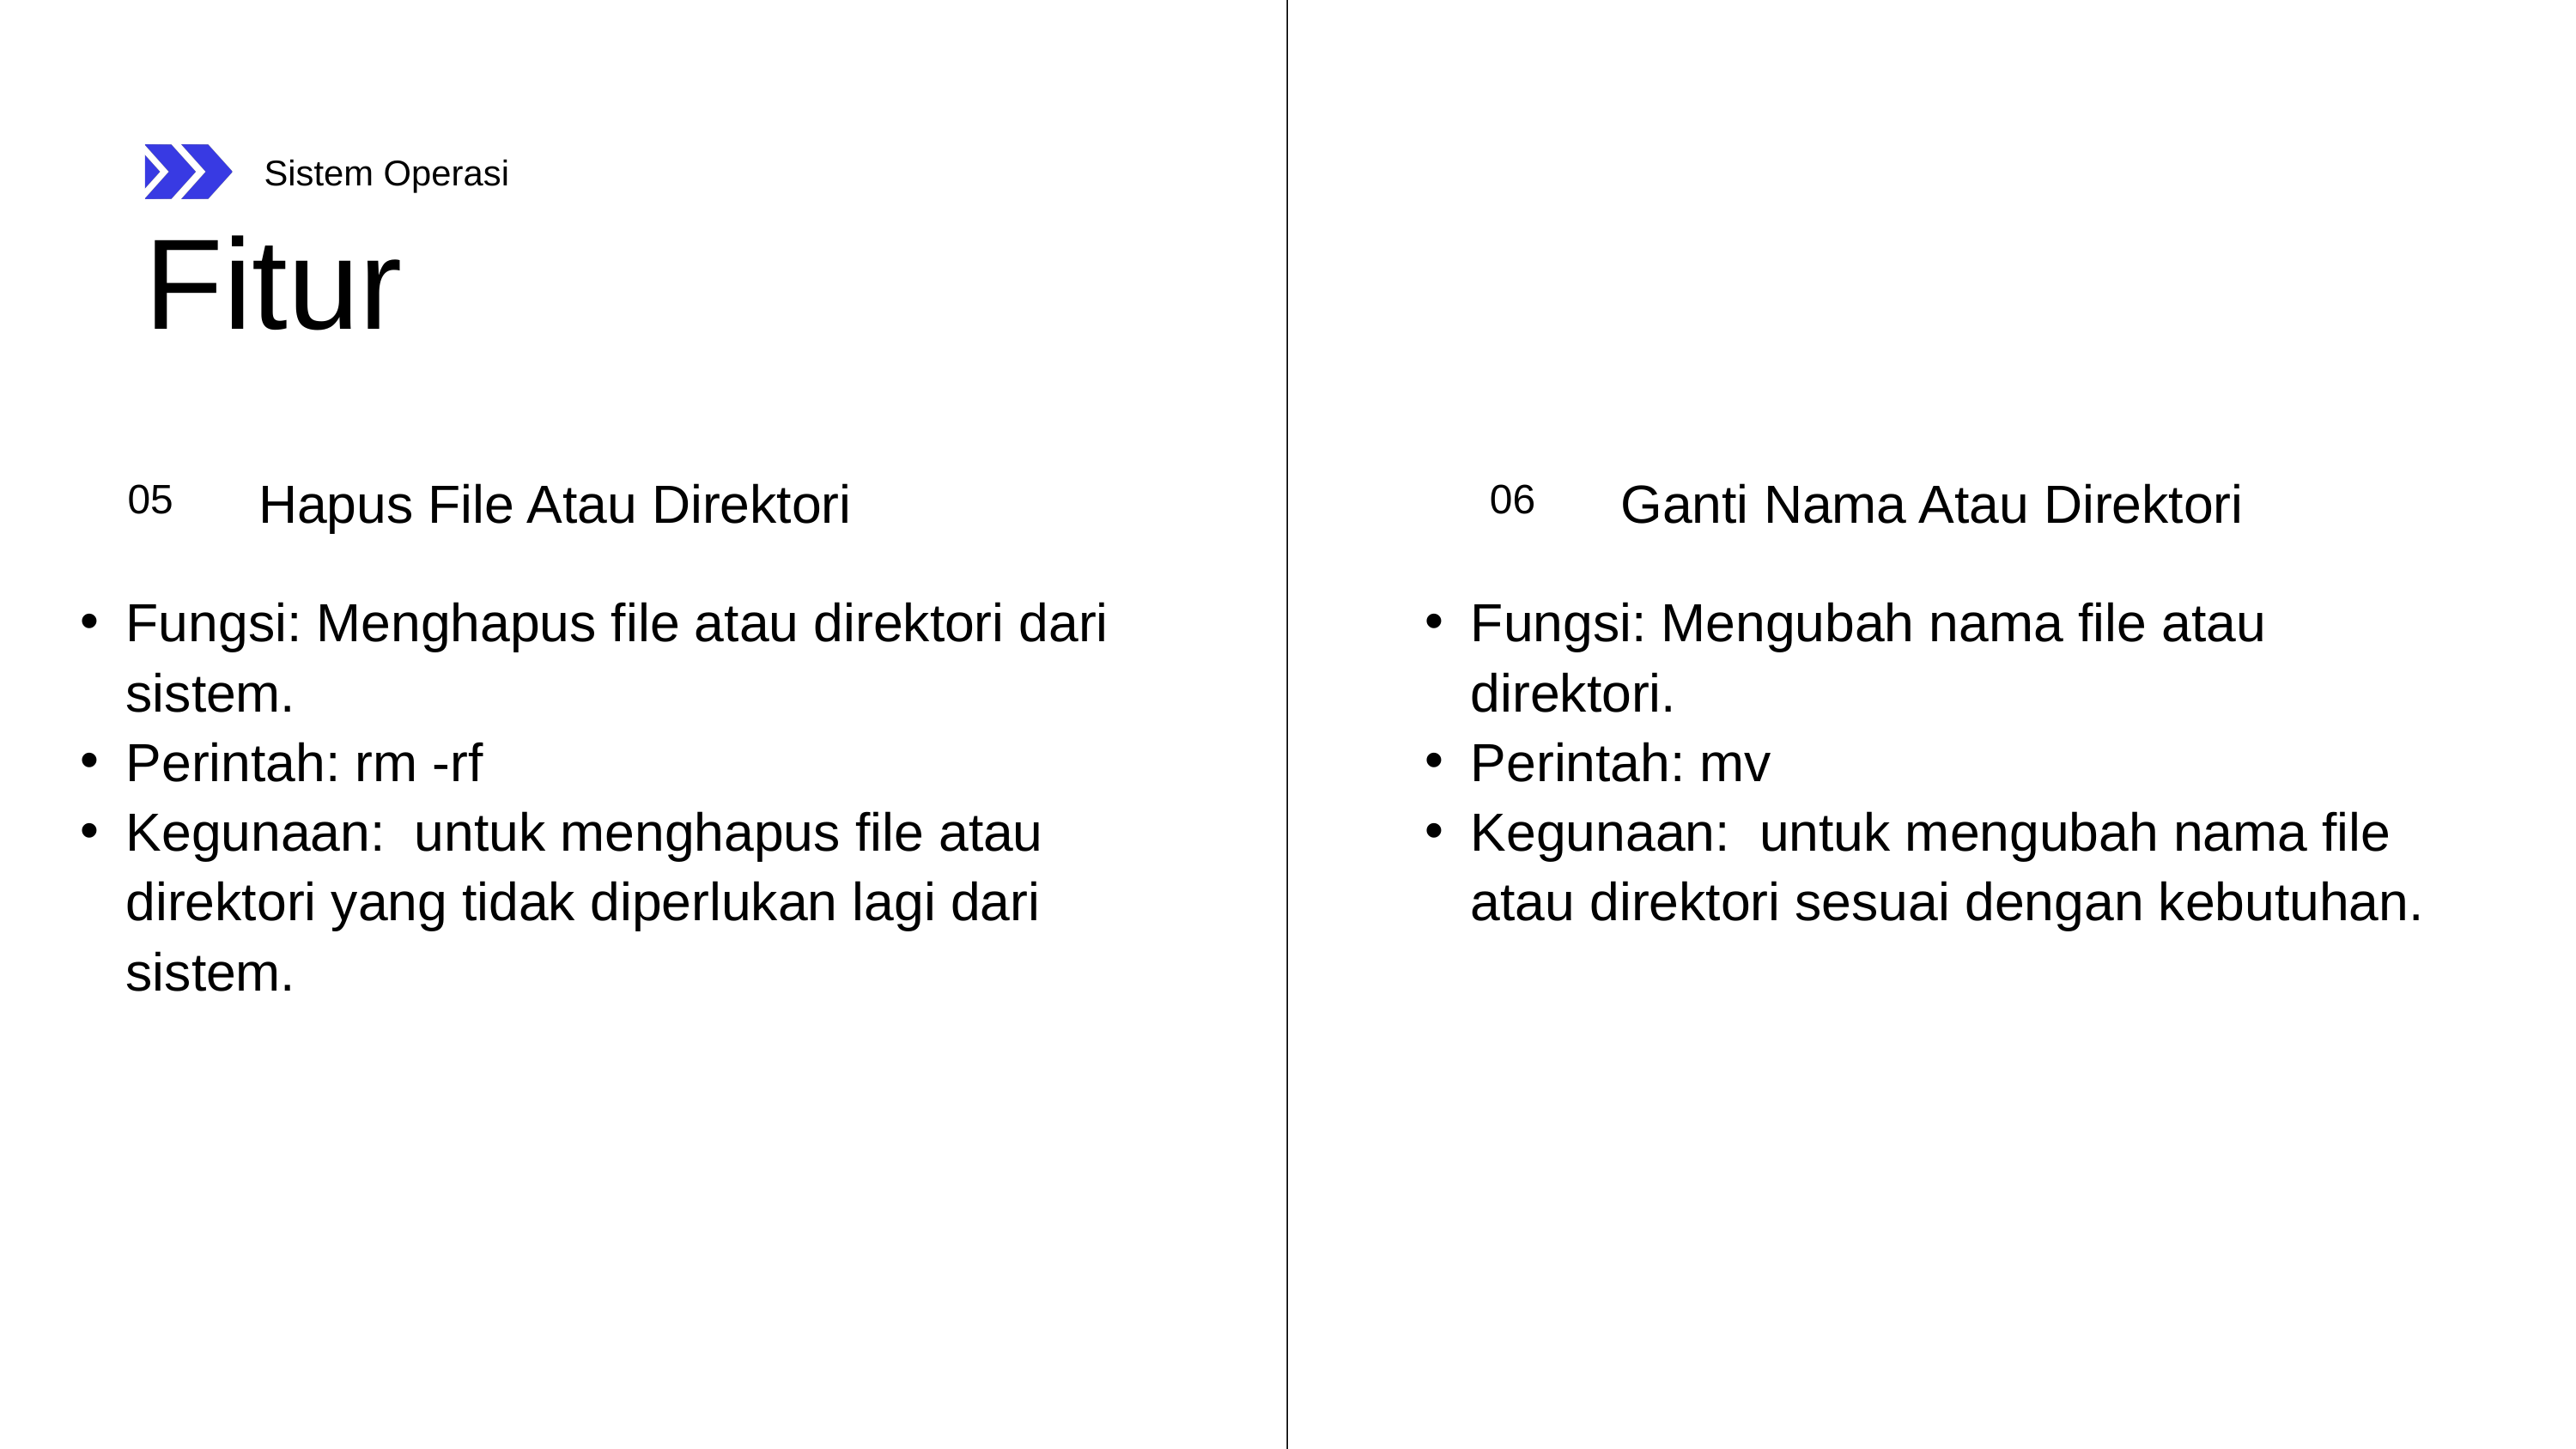

Sistem Operasi
Fitur
Hapus File Atau Direktori

05
Ganti Nama Atau Direktori
06
Fungsi: Menghapus file atau direktori dari sistem.
Perintah: rm -rf
Kegunaan:  untuk menghapus file atau direktori yang tidak diperlukan lagi dari sistem.
Fungsi: Mengubah nama file atau direktori.
Perintah: mv
Kegunaan:  untuk mengubah nama file atau direktori sesuai dengan kebutuhan.